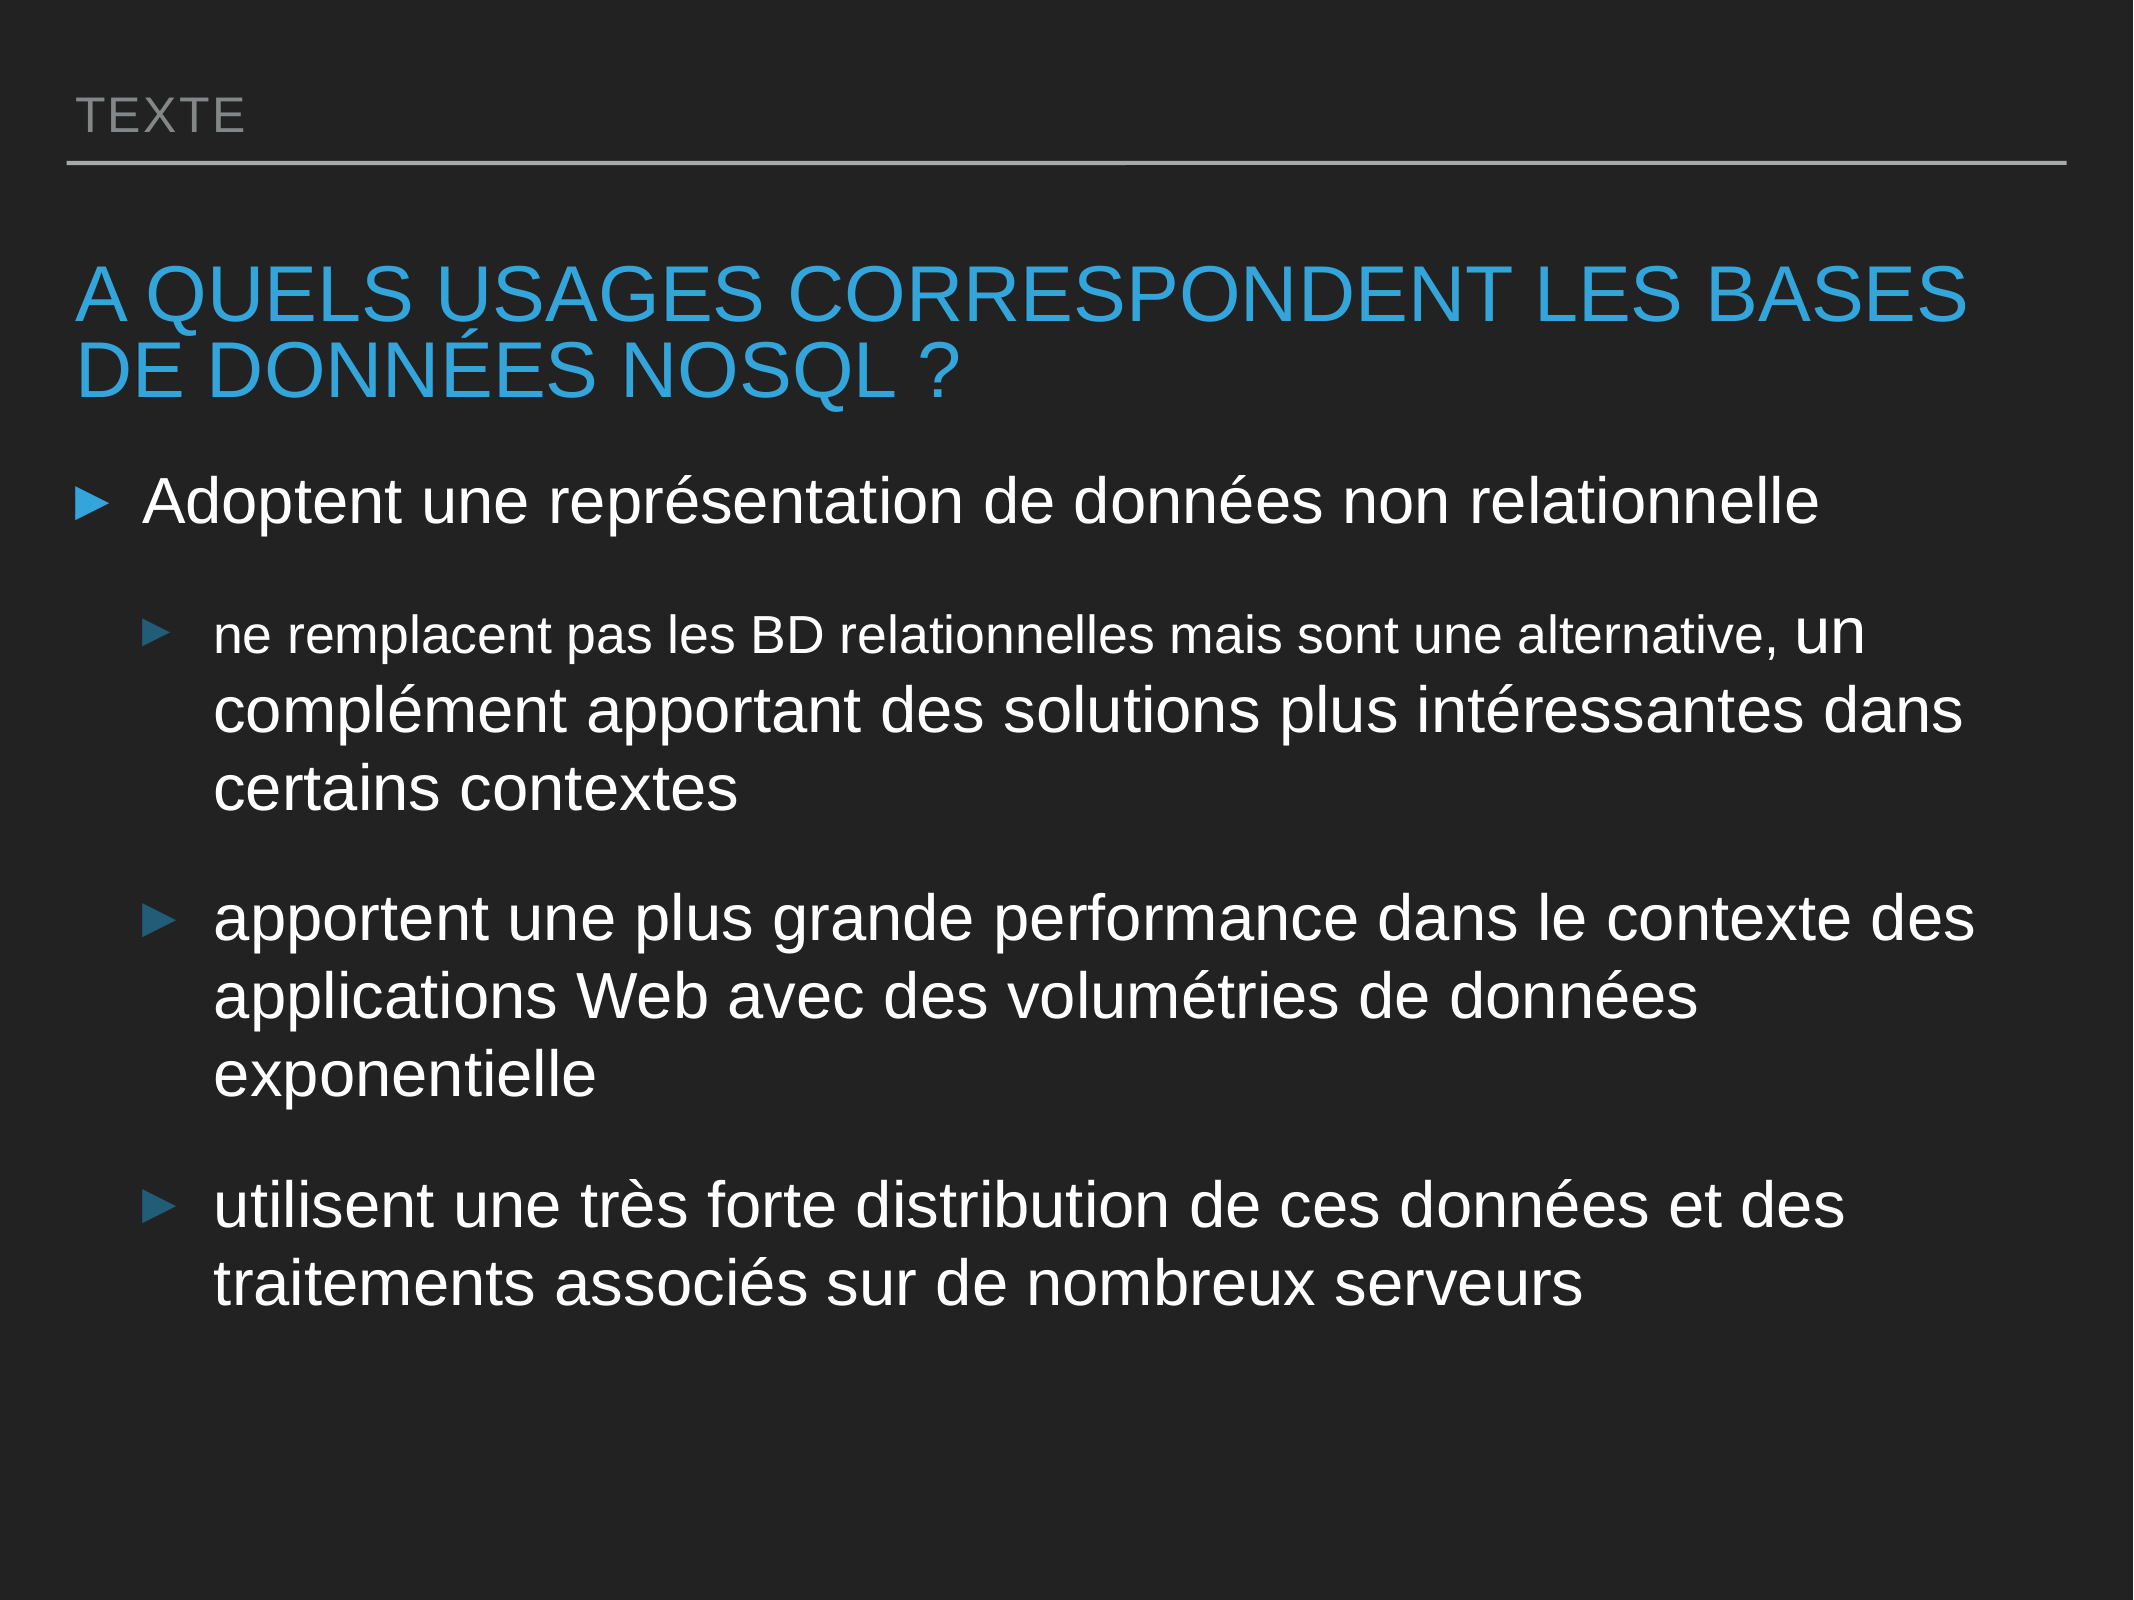

Texte
# A quels usages correspondent les bases de données NoSQL ?
Adoptent une représentation de données non relationnelle
ne remplacent pas les BD relationnelles mais sont une alternative, un complément apportant des solutions plus intéressantes dans certains contextes
apportent une plus grande performance dans le contexte des applications Web avec des volumétries de données exponentielle
utilisent une très forte distribution de ces données et des traitements associés sur de nombreux serveurs